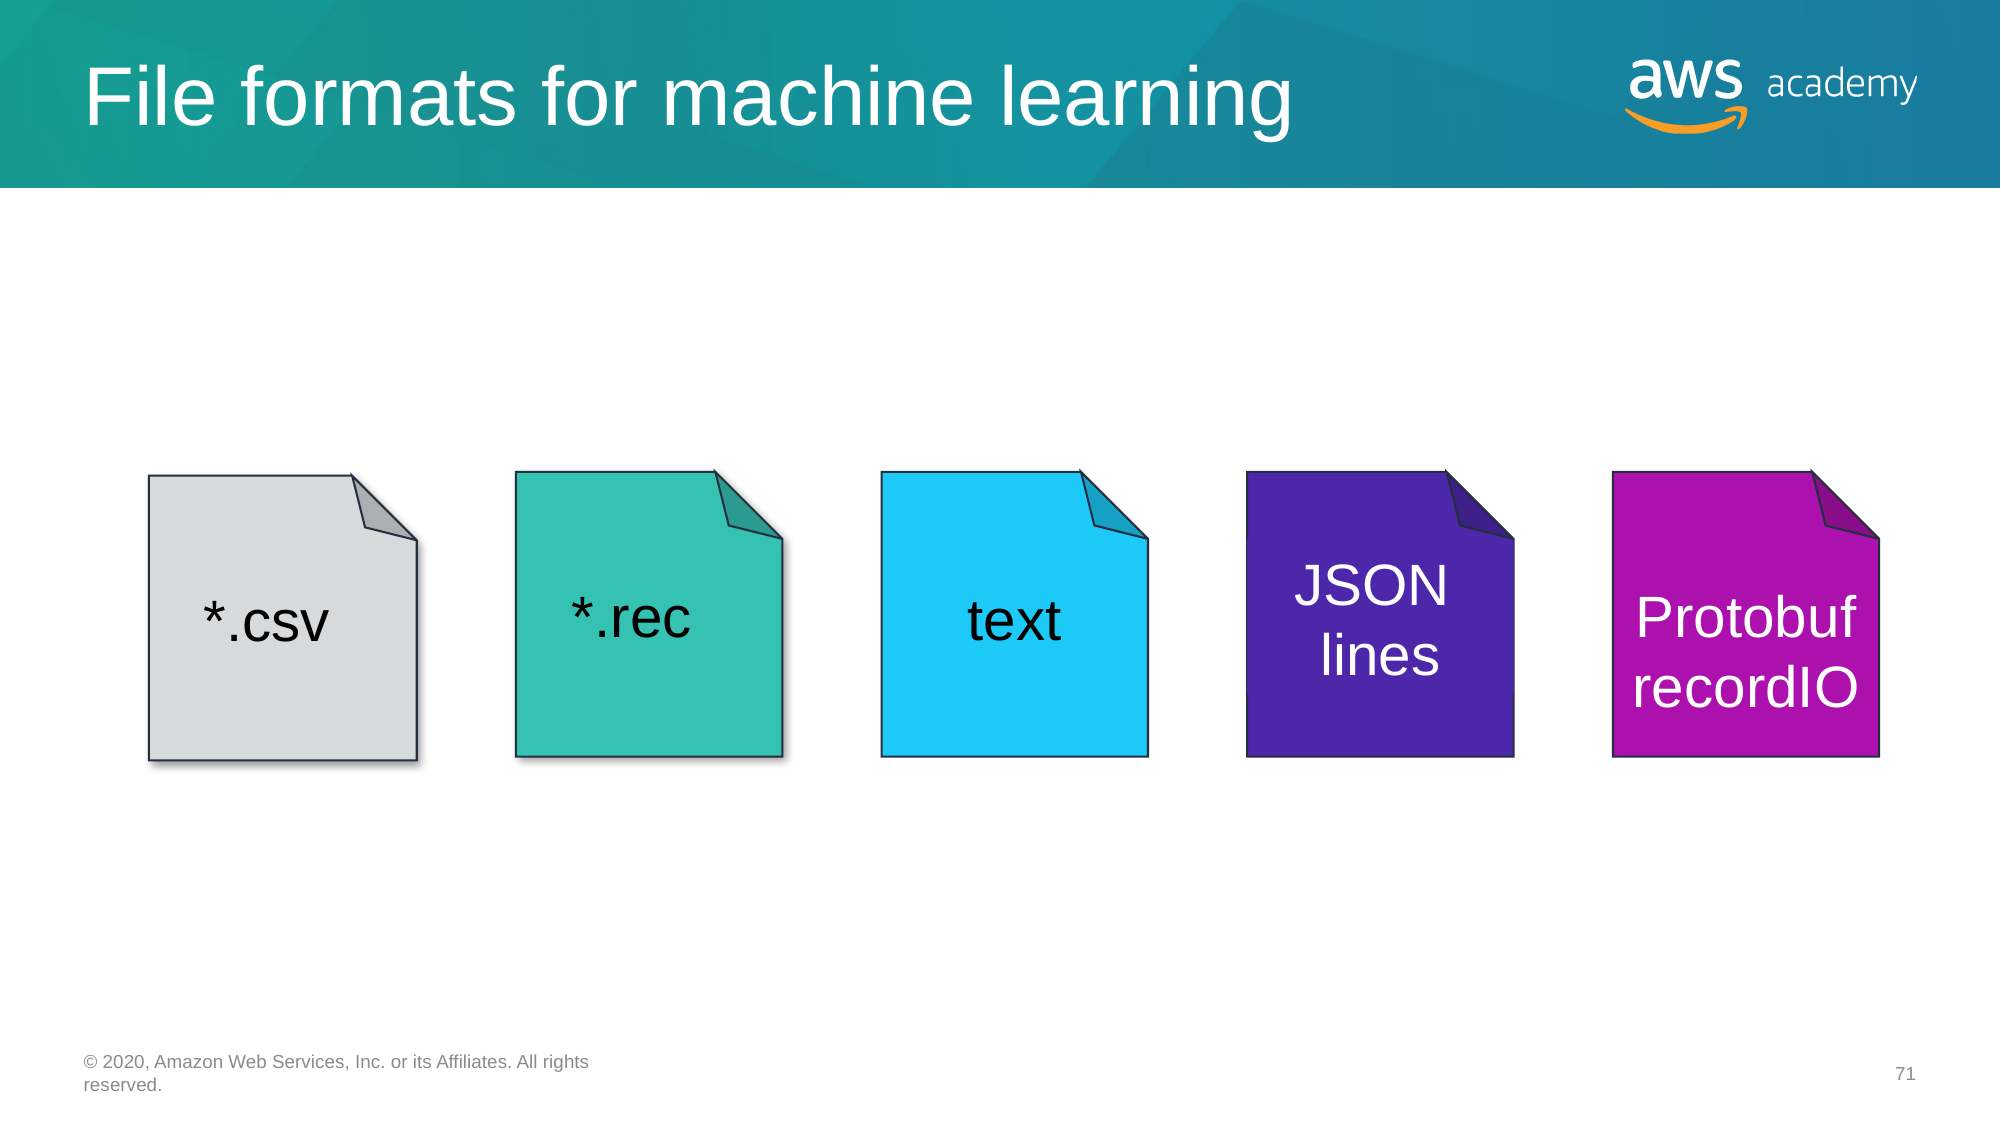

# File formats for machine learning

text

JSON
lines

Protobuf
recordIO
  *.rec
  *.csv
© 2020, Amazon Web Services, Inc. or its Affiliates. All rights reserved.
71